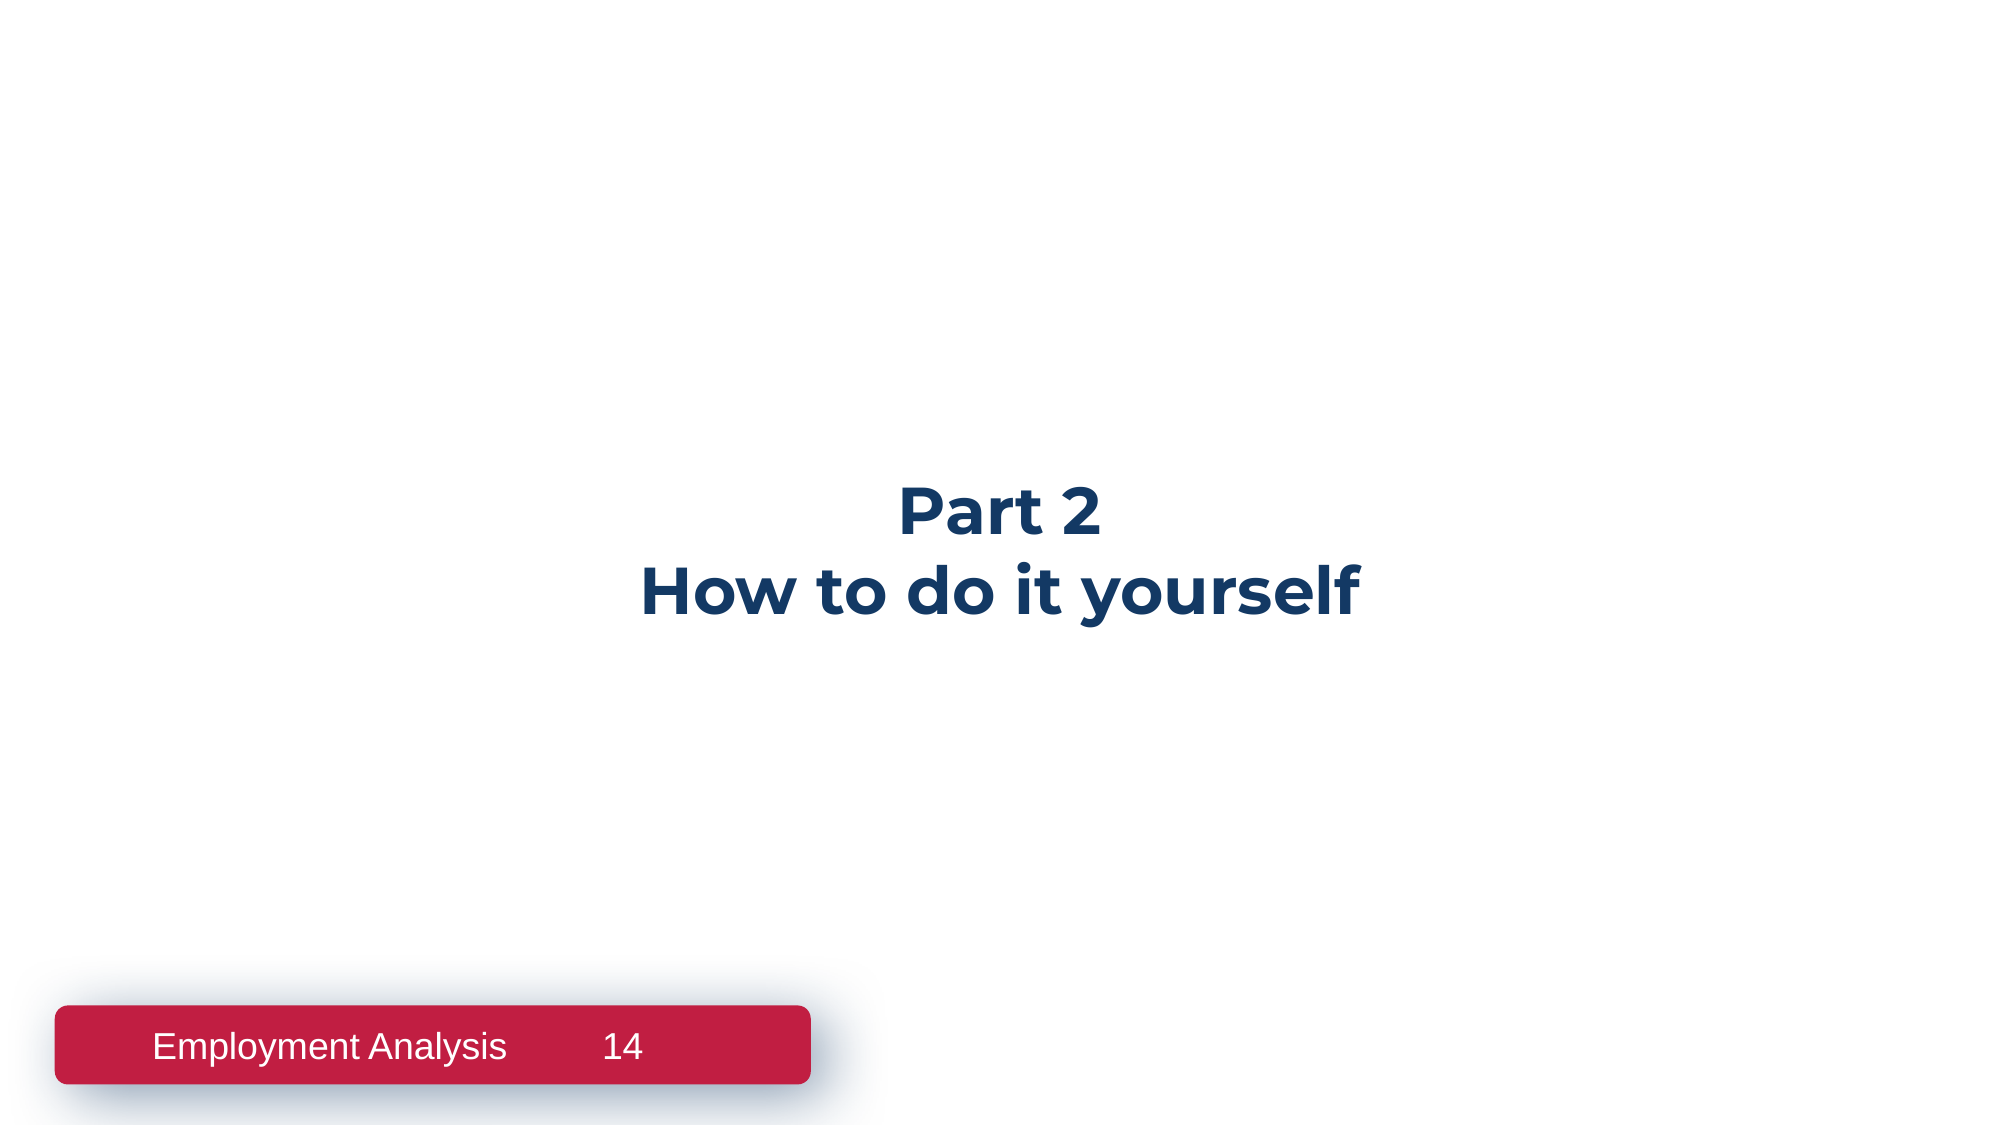

### Chart: Outflow of Primary Jobs by Kyle Residents
2021 LEHD Origin-Destination Employment Statistics
Greater than 30 Kyle Employees per Census Block

| Category |
|---|
Part 2
How to do it yourself

Employment Analysis 	14